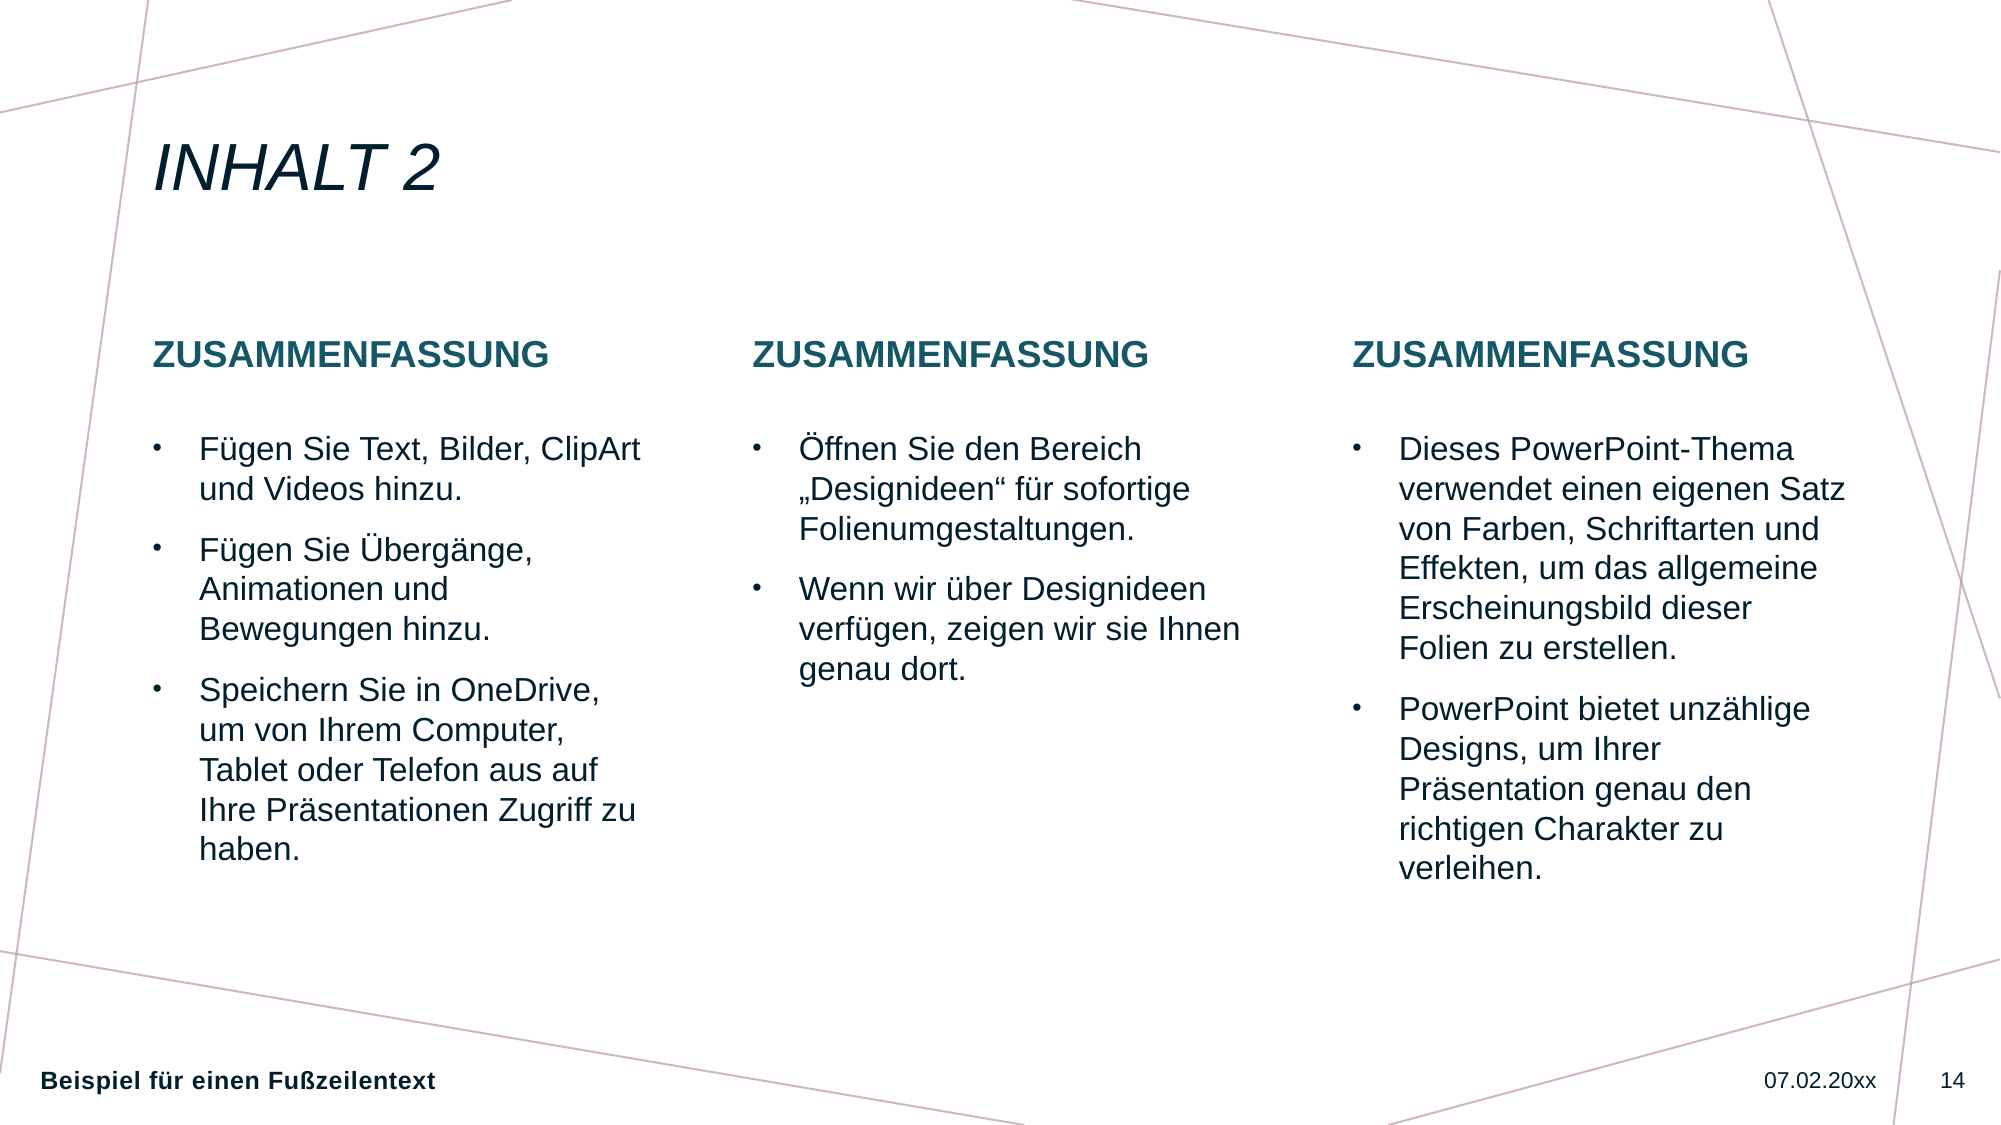

# Inhalt 2
Zusammenfassung
Zusammenfassung
Zusammenfassung
Fügen Sie Text, Bilder, ClipArt und Videos hinzu.
Fügen Sie Übergänge, Animationen und Bewegungen hinzu.
Speichern Sie in OneDrive, um von Ihrem Computer, Tablet oder Telefon aus auf Ihre Präsentationen Zugriff zu haben.
Öffnen Sie den Bereich „Designideen“ für sofortige Folienumgestaltungen.
Wenn wir über Designideen verfügen, zeigen wir sie Ihnen genau dort.
Dieses PowerPoint-Thema verwendet einen eigenen Satz von Farben, Schriftarten und Effekten, um das allgemeine Erscheinungsbild dieser Folien zu erstellen.
PowerPoint bietet unzählige Designs, um Ihrer Präsentation genau den richtigen Charakter zu verleihen.
Beispiel für einen Fußzeilentext
07.02.20xx
14